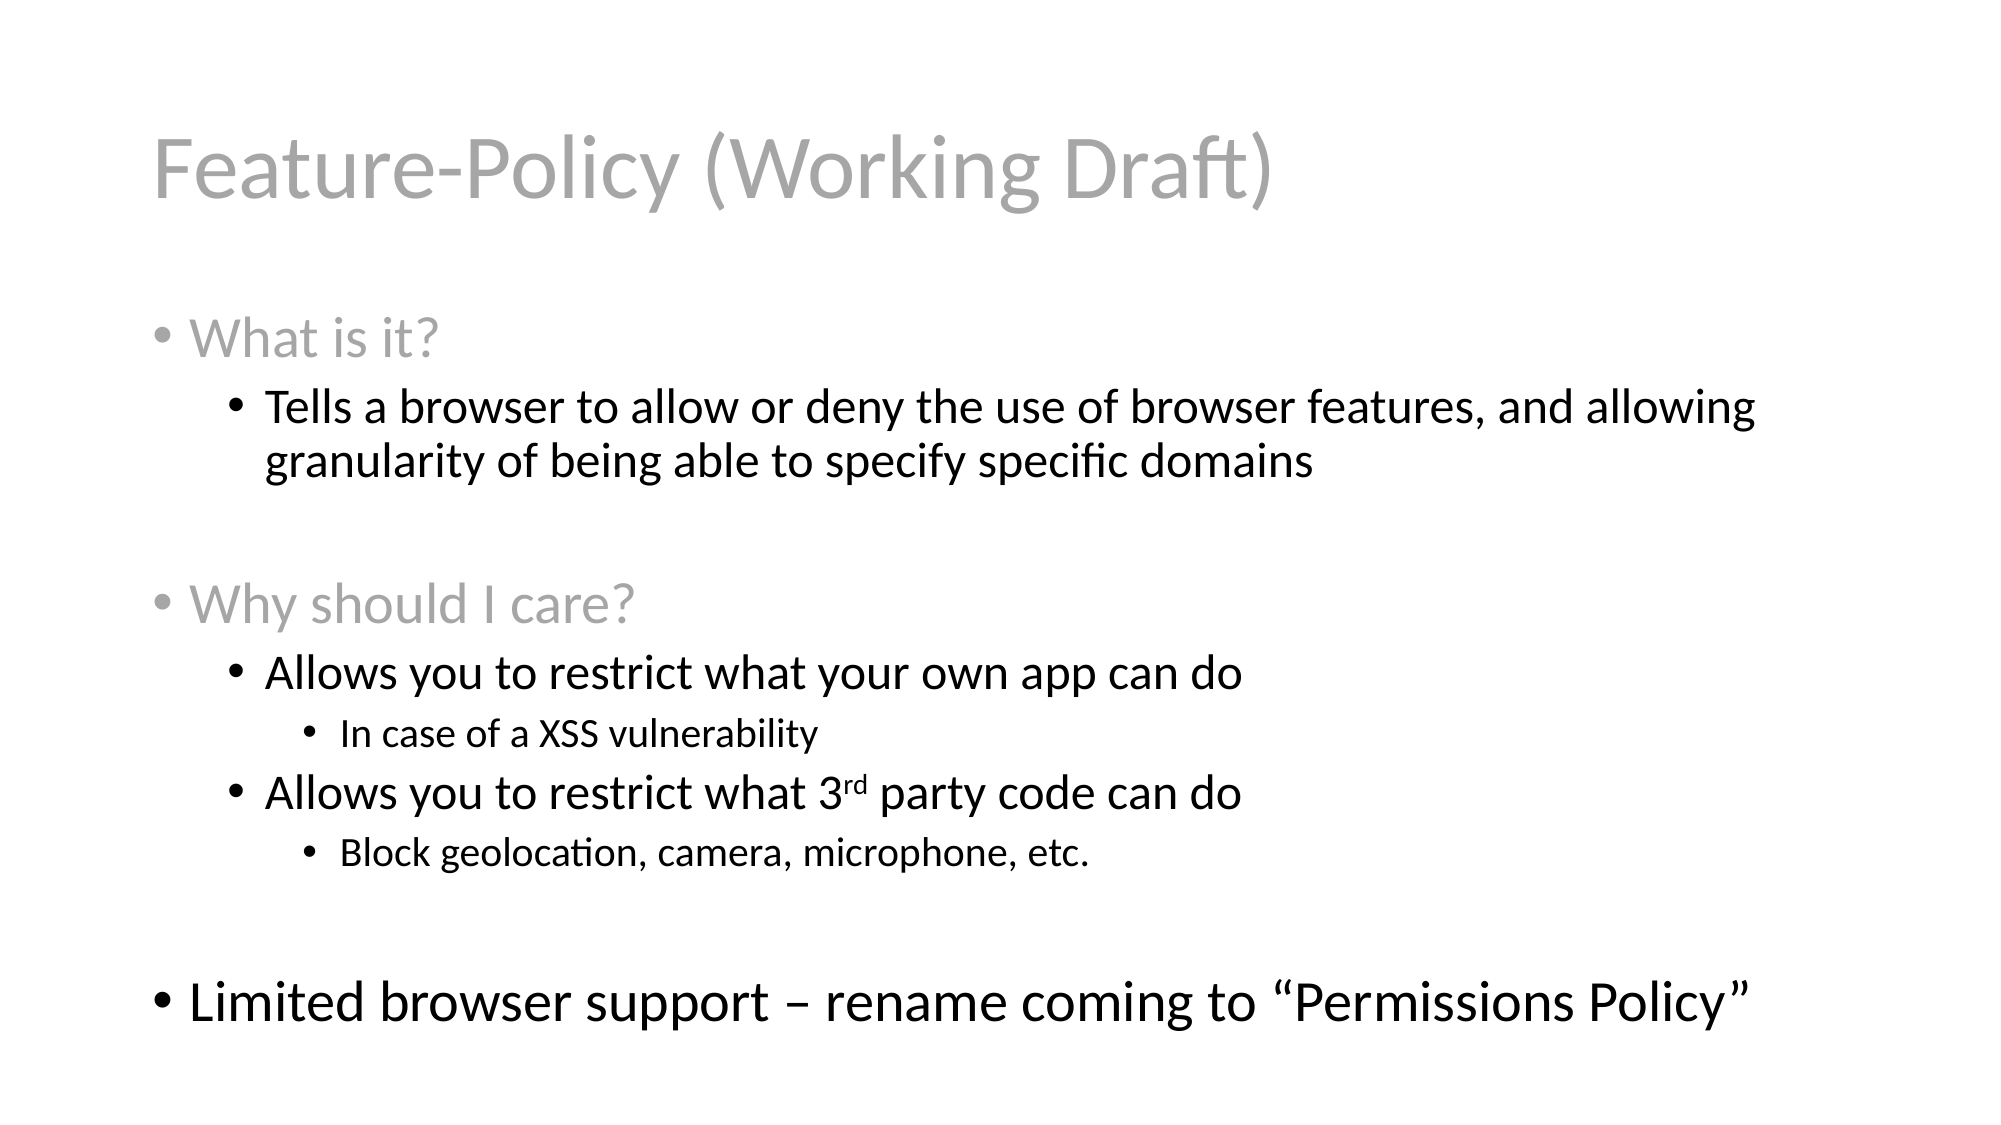

# Feature-Policy (Working Draft)
What is it?
Tells a browser to allow or deny the use of browser features, and allowing granularity of being able to specify specific domains

Why should I care?
Allows you to restrict what your own app can do
In case of a XSS vulnerability
Allows you to restrict what 3rd party code can do
Block geolocation, camera, microphone, etc.

Limited browser support – rename coming to “Permissions Policy”